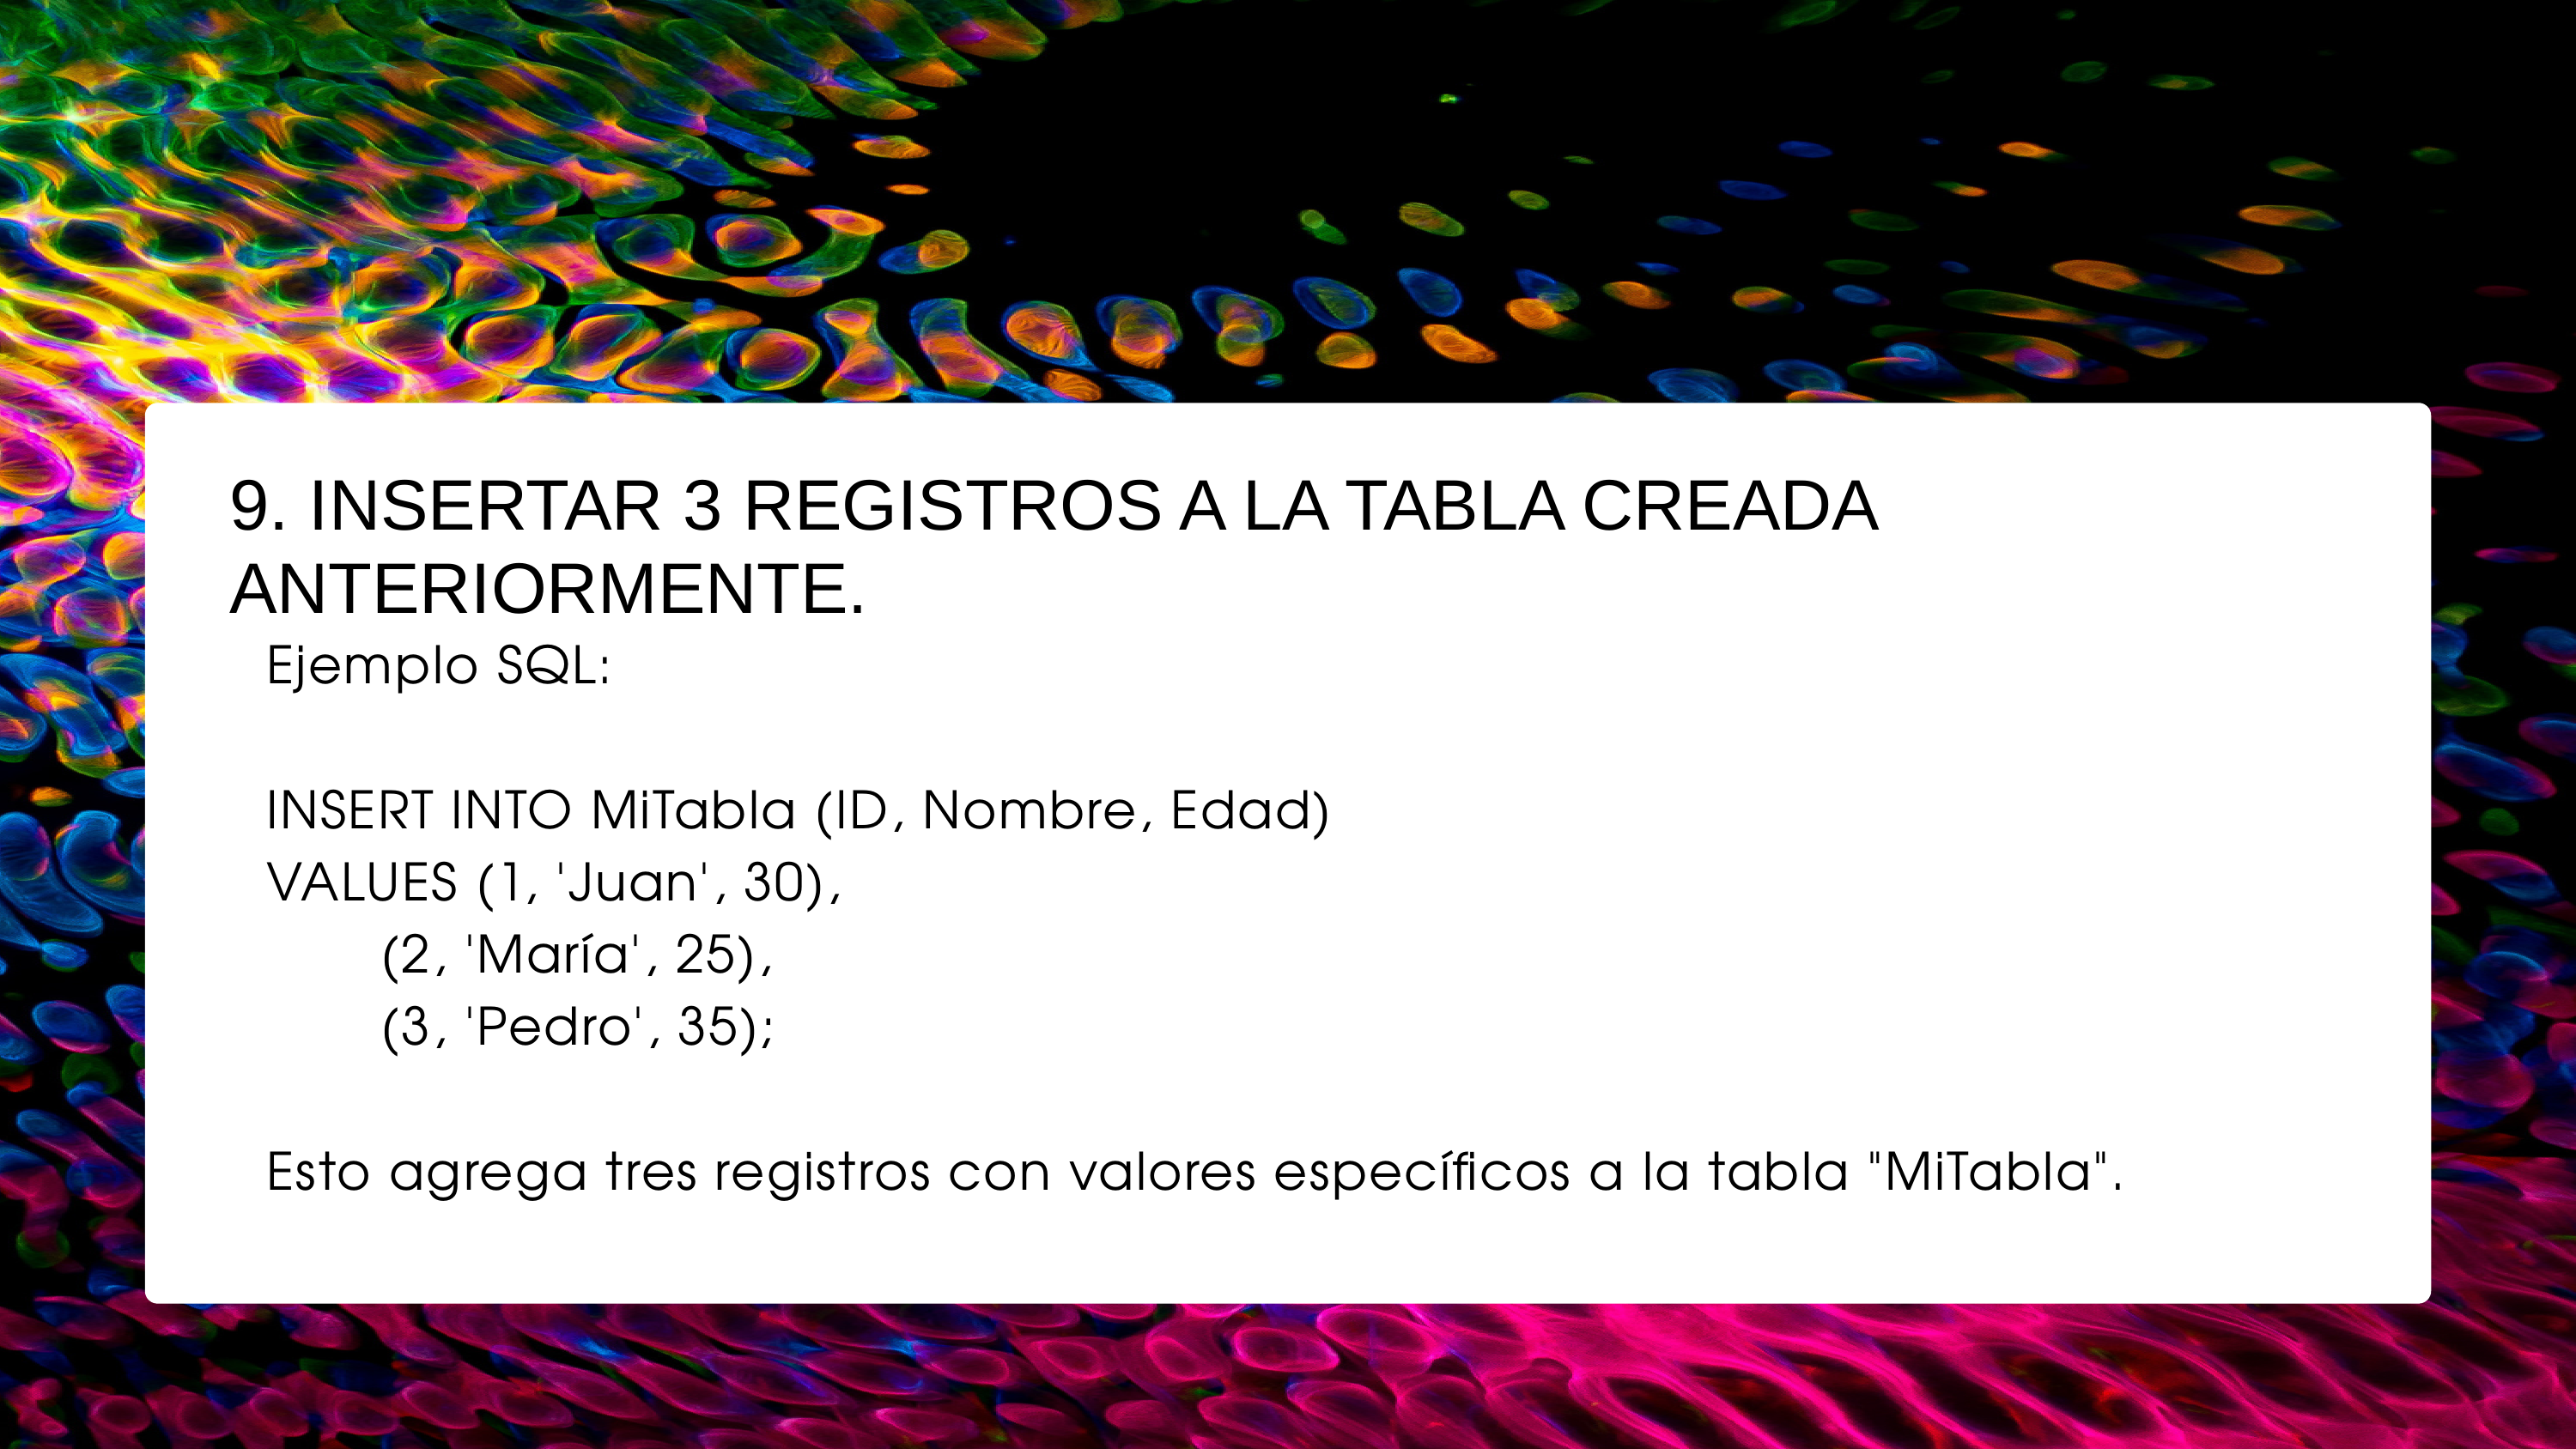

9. INSERTAR 3 REGISTROS A LA TABLA CREADA ANTERIORMENTE.
Ejemplo SQL:

INSERT INTO MiTabla (ID, Nombre, Edad)
VALUES (1, 'Juan', 30),
       (2, 'María', 25),
       (3, 'Pedro', 35);

Esto agrega tres registros con valores específicos a la tabla "MiTabla".